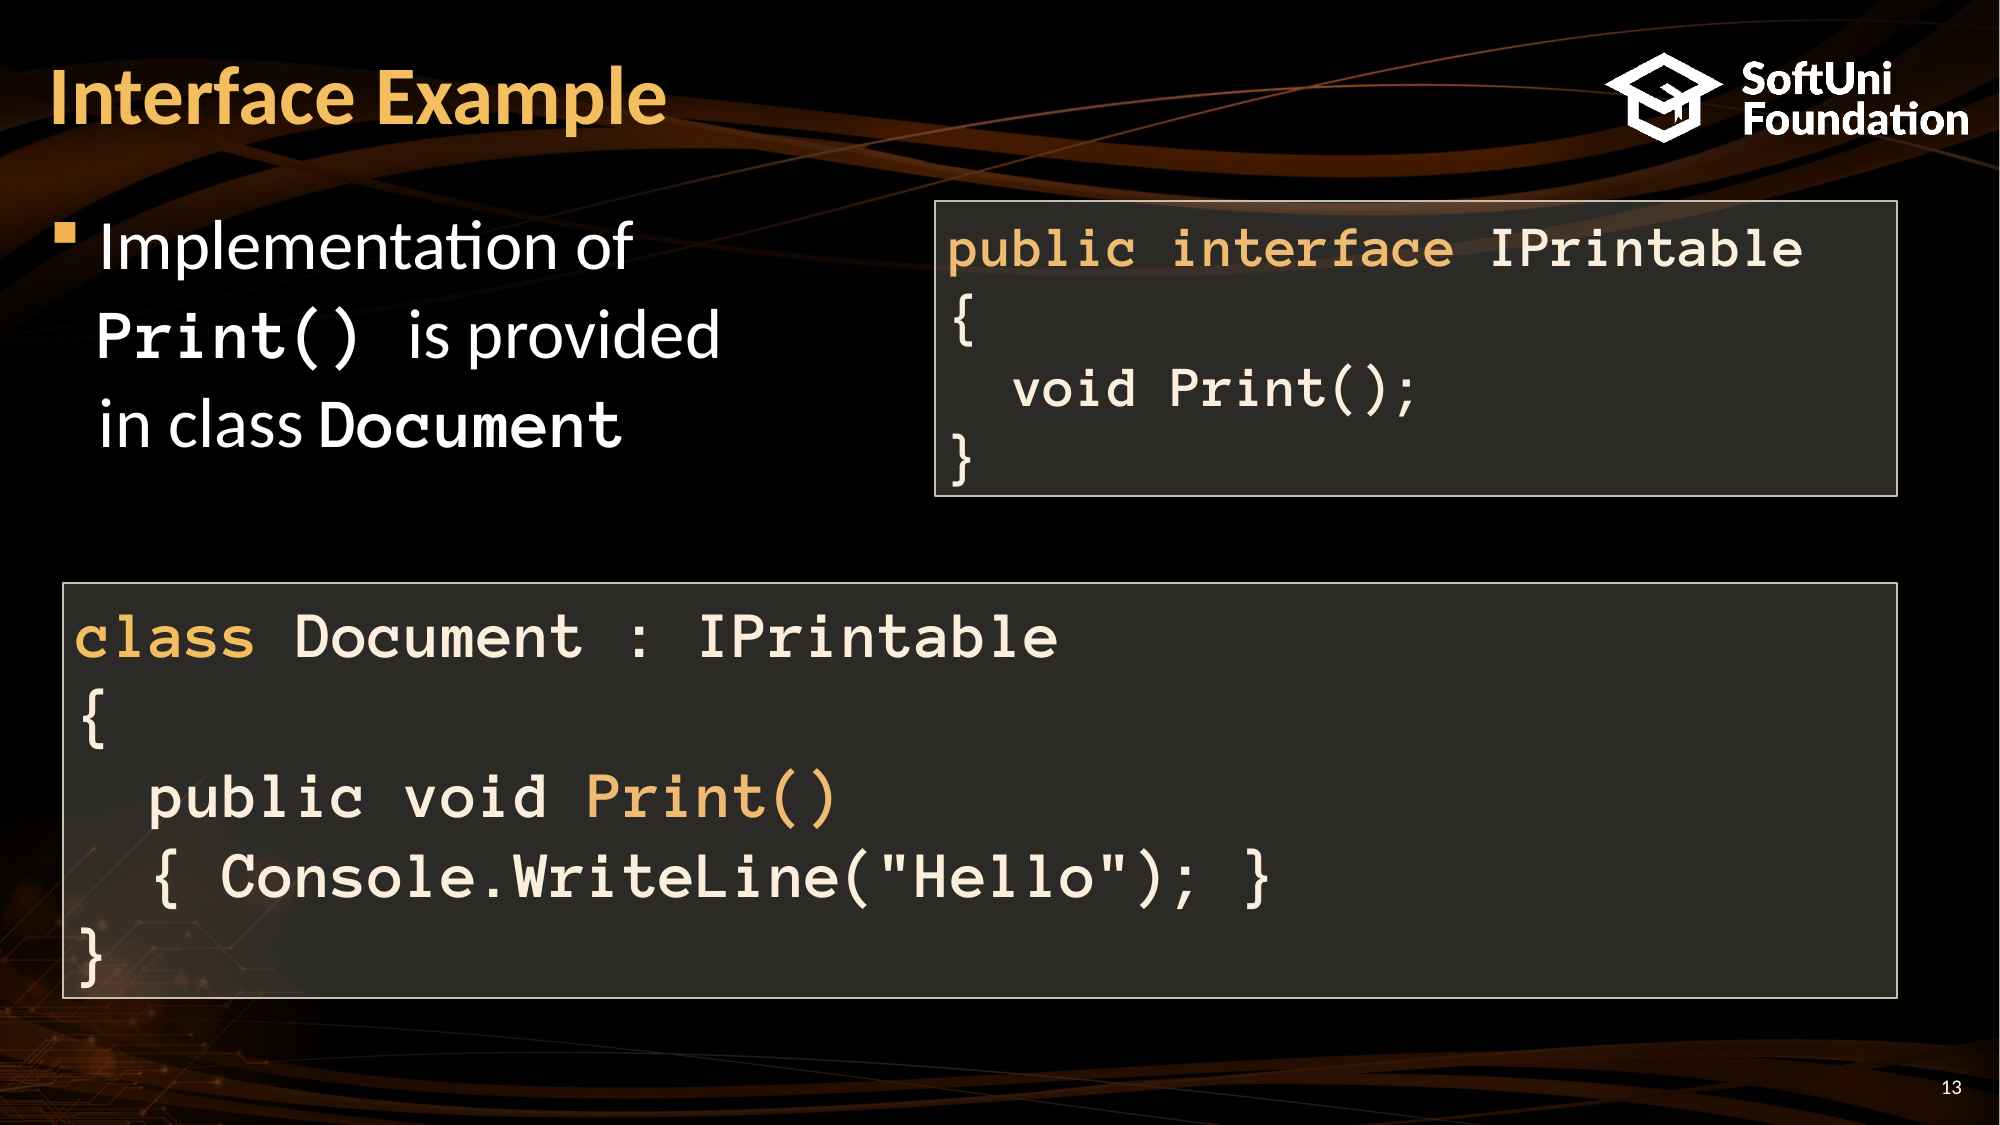

# Interface Example
Implementation of
Print() is provided
in class Document
public interface IPrintable
{
  void Print();
}
class Document : IPrintable
{
  public void Print()
  { Console.WriteLine("Hello"); }
}
13